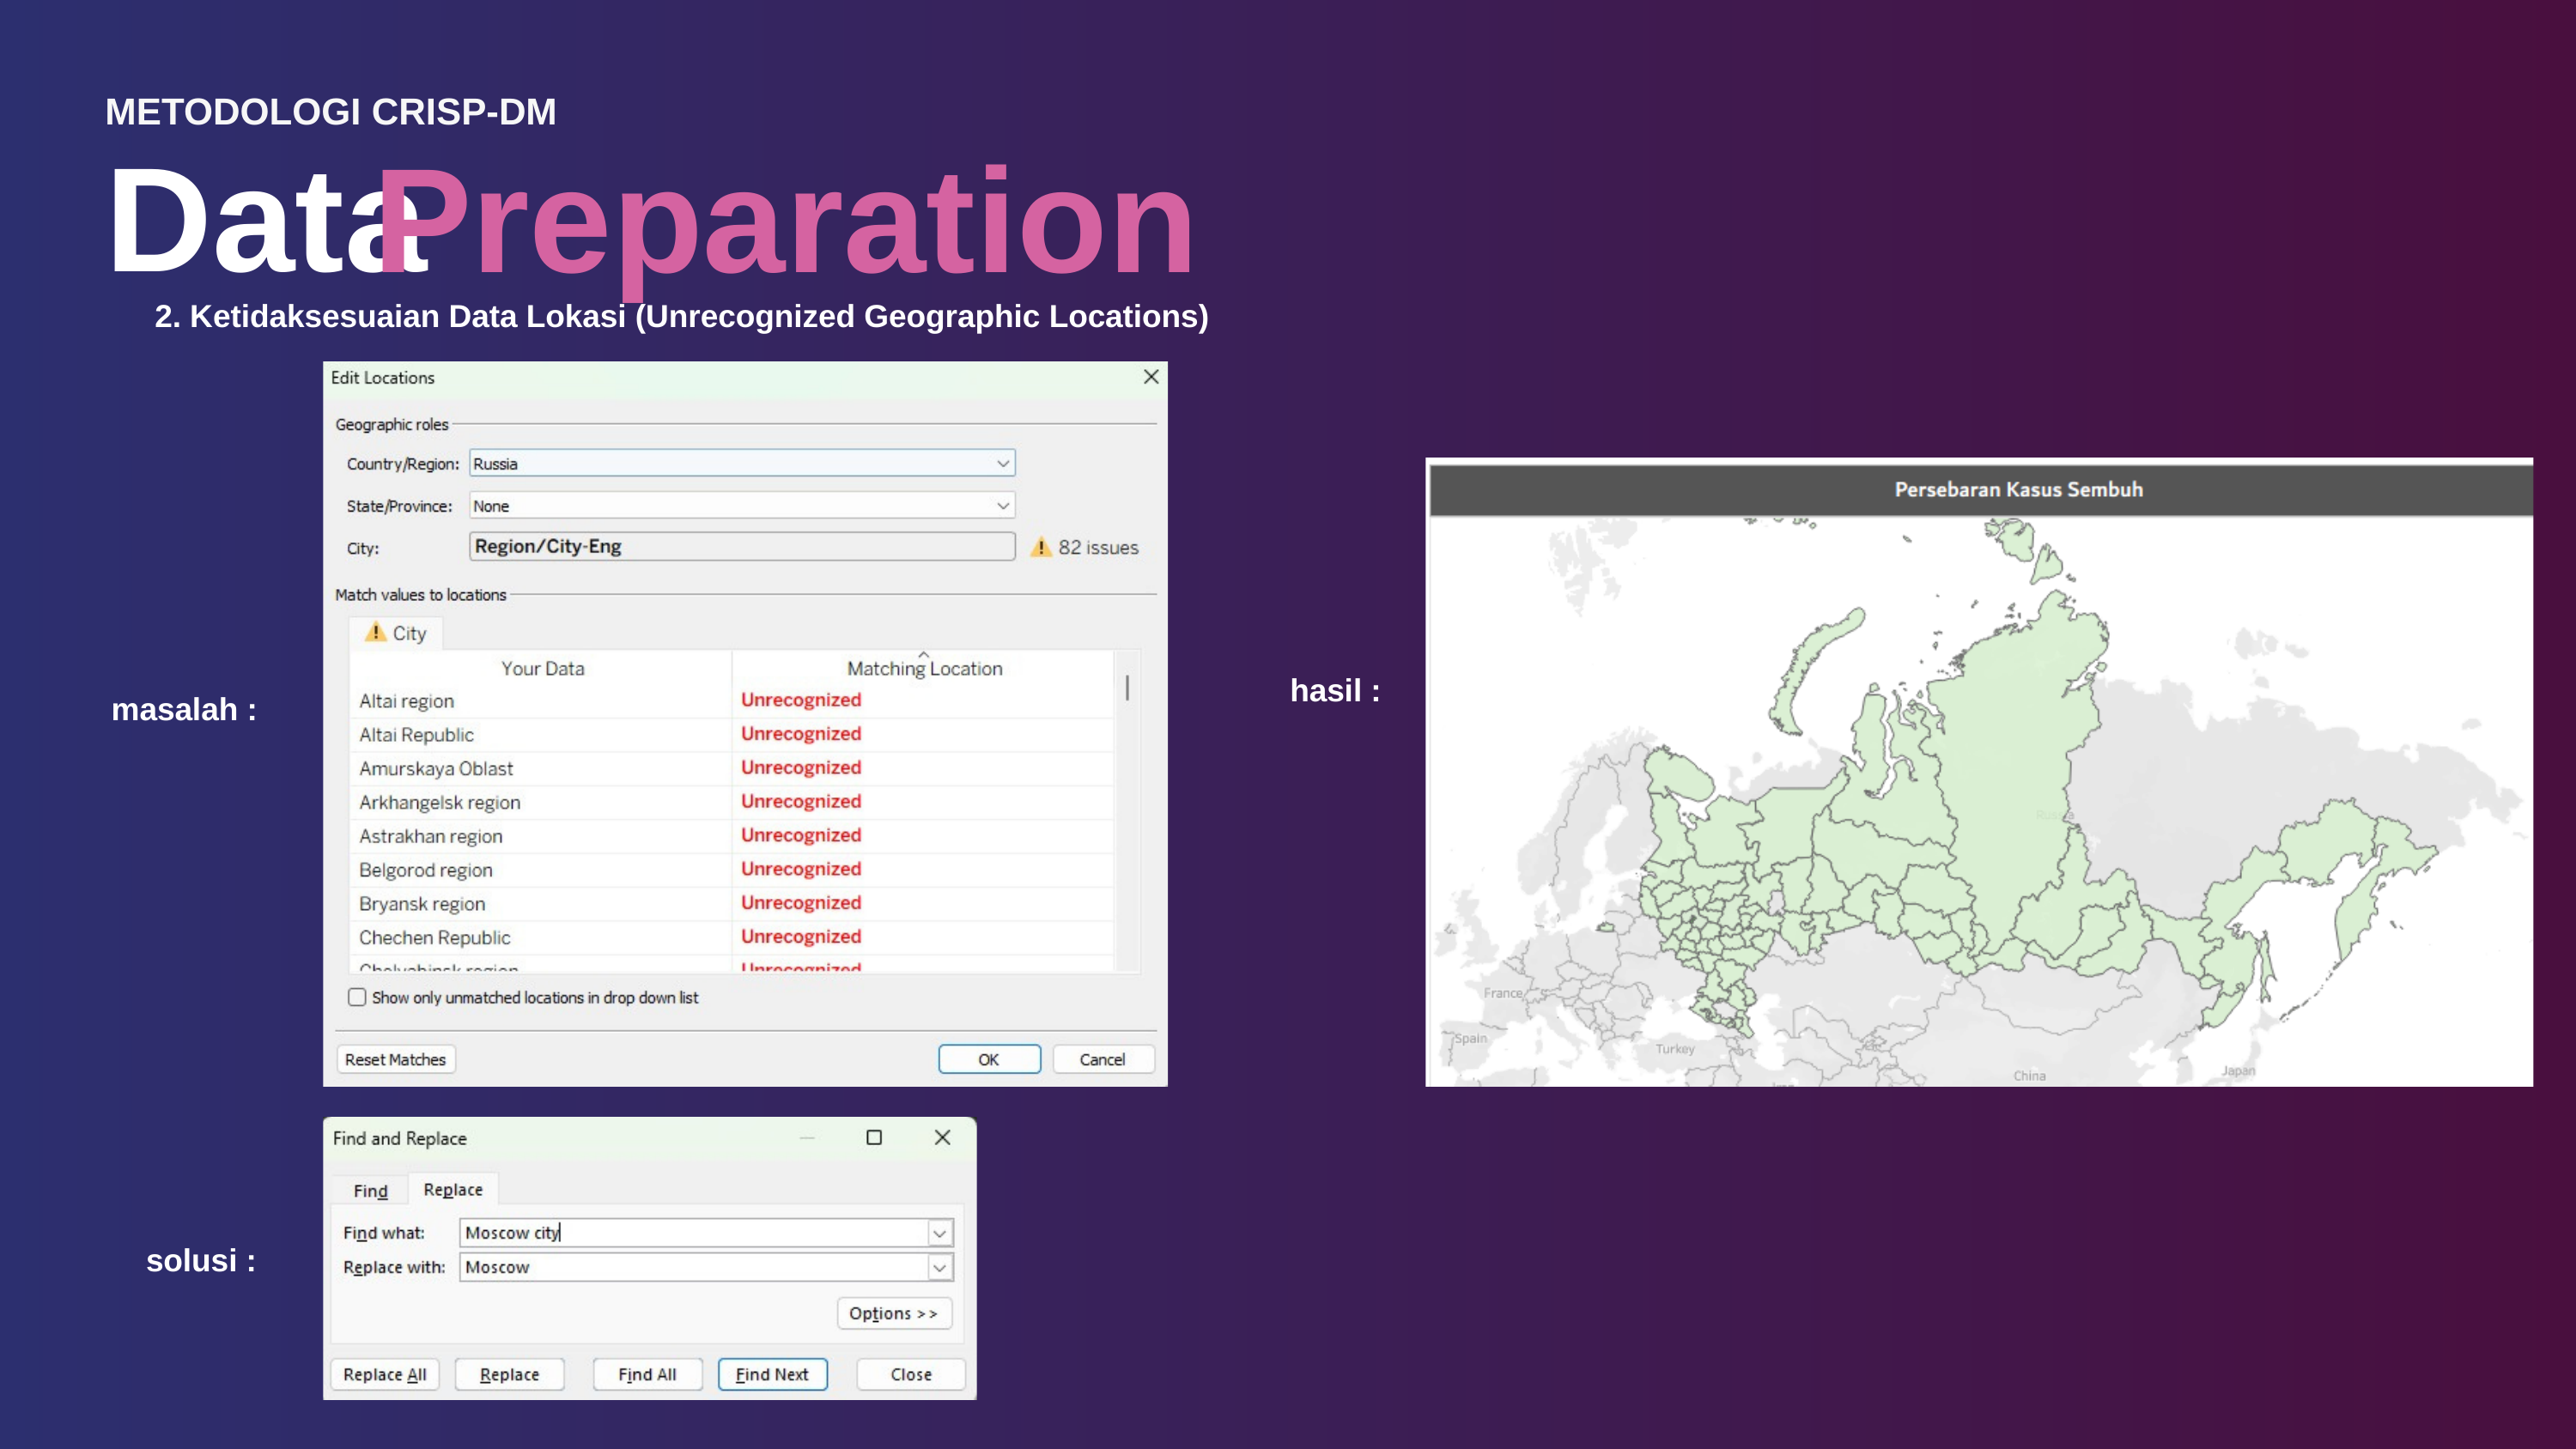

METODOLOGI CRISP-DM
Data
Preparation
2. Ketidaksesuaian Data Lokasi (Unrecognized Geographic Locations)

hasil :
masalah :

solusi :